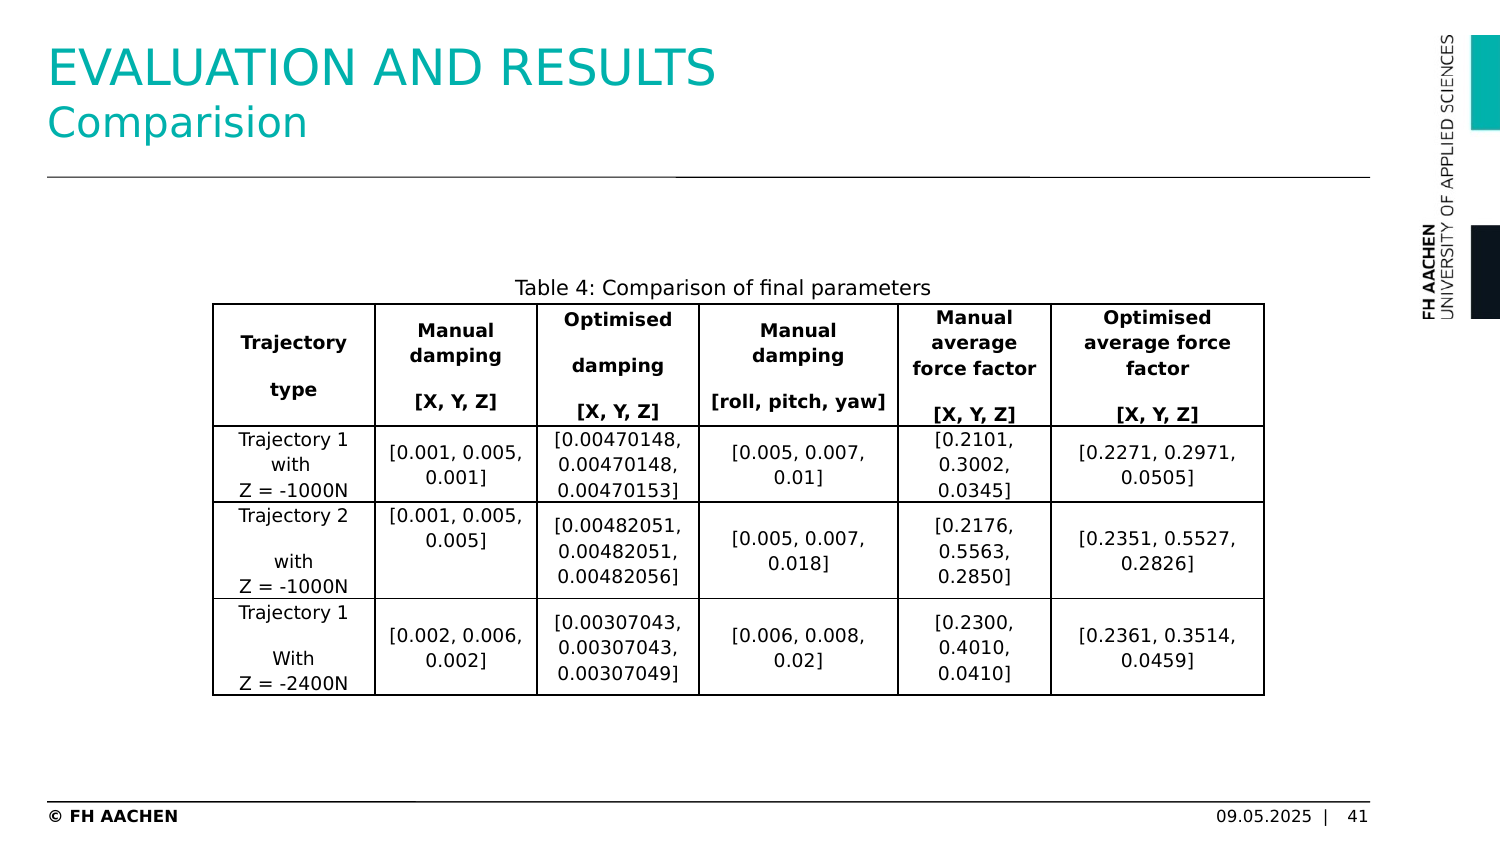

# EVALUATION AND RESULTS Comparision
Table 4: Comparison of final parameters
| Trajectory type | Manual damping [X, Y, Z] | Optimised damping [X, Y, Z] | Manual damping [roll, pitch, yaw] | Manual average force factor [X, Y, Z] | Optimised average force factor [X, Y, Z] |
| --- | --- | --- | --- | --- | --- |
| Trajectory 1 with Z = -1000N | [0.001, 0.005, 0.001] | [0.00470148, 0.00470148, 0.00470153] | [0.005, 0.007, 0.01] | [0.2101, 0.3002, 0.0345] | [0.2271, 0.2971, 0.0505] |
| Trajectory 2 with Z = -1000N | [0.001, 0.005, 0.005] | [0.00482051, 0.00482051, 0.00482056] | [0.005, 0.007, 0.018] | [0.2176, 0.5563, 0.2850] | [0.2351, 0.5527, 0.2826] |
| Trajectory 1 With Z = -2400N | [0.002, 0.006, 0.002] | [0.00307043, 0.00307043, 0.00307049] | [0.006, 0.008, 0.02] | [0.2300, 0.4010, 0.0410] | [0.2361, 0.3514, 0.0459] |
© FH AACHEN
09.05.2025  |
41